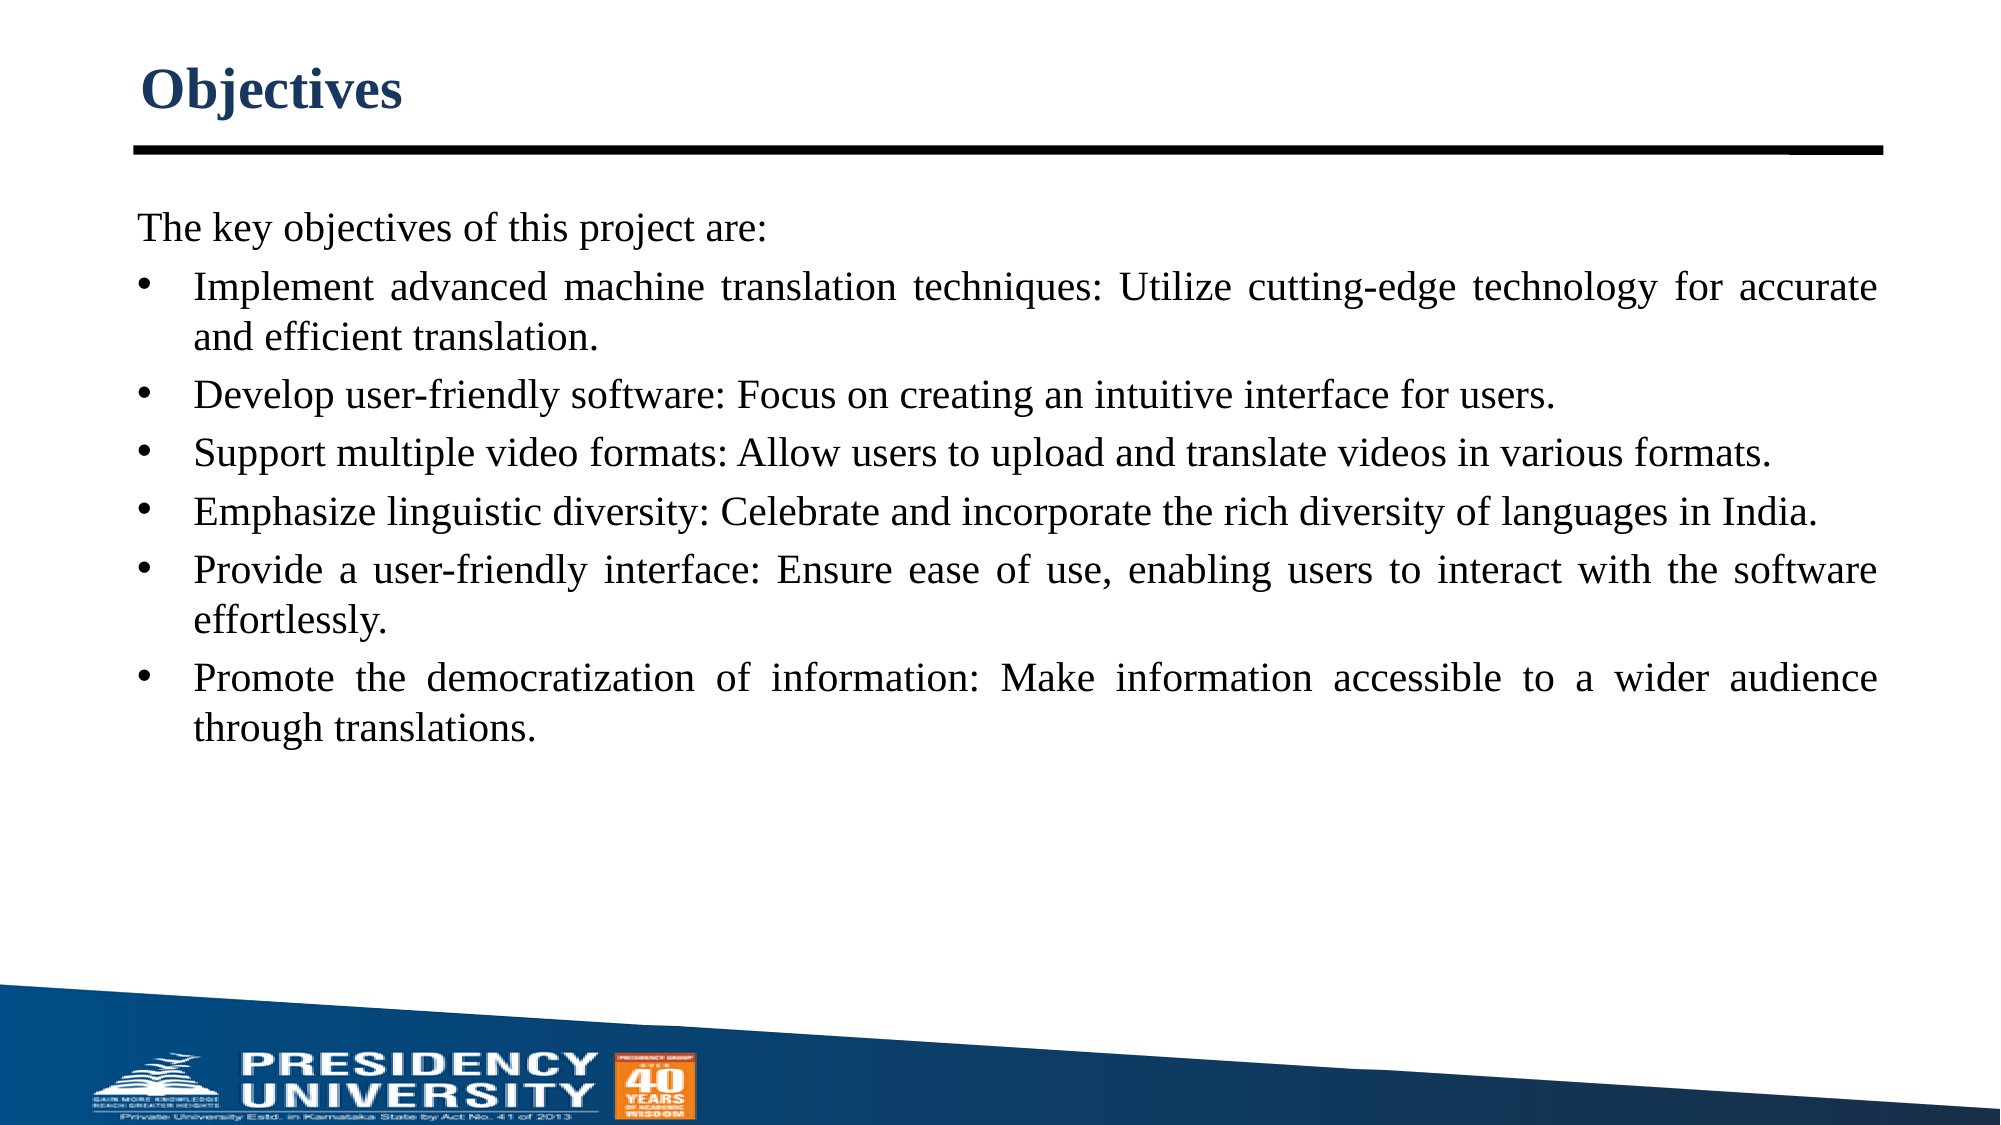

# Objectives
The key objectives of this project are:
Implement advanced machine translation techniques: Utilize cutting-edge technology for accurate and efficient translation.
Develop user-friendly software: Focus on creating an intuitive interface for users.
Support multiple video formats: Allow users to upload and translate videos in various formats.
Emphasize linguistic diversity: Celebrate and incorporate the rich diversity of languages in India.
Provide a user-friendly interface: Ensure ease of use, enabling users to interact with the software effortlessly.
Promote the democratization of information: Make information accessible to a wider audience through translations.